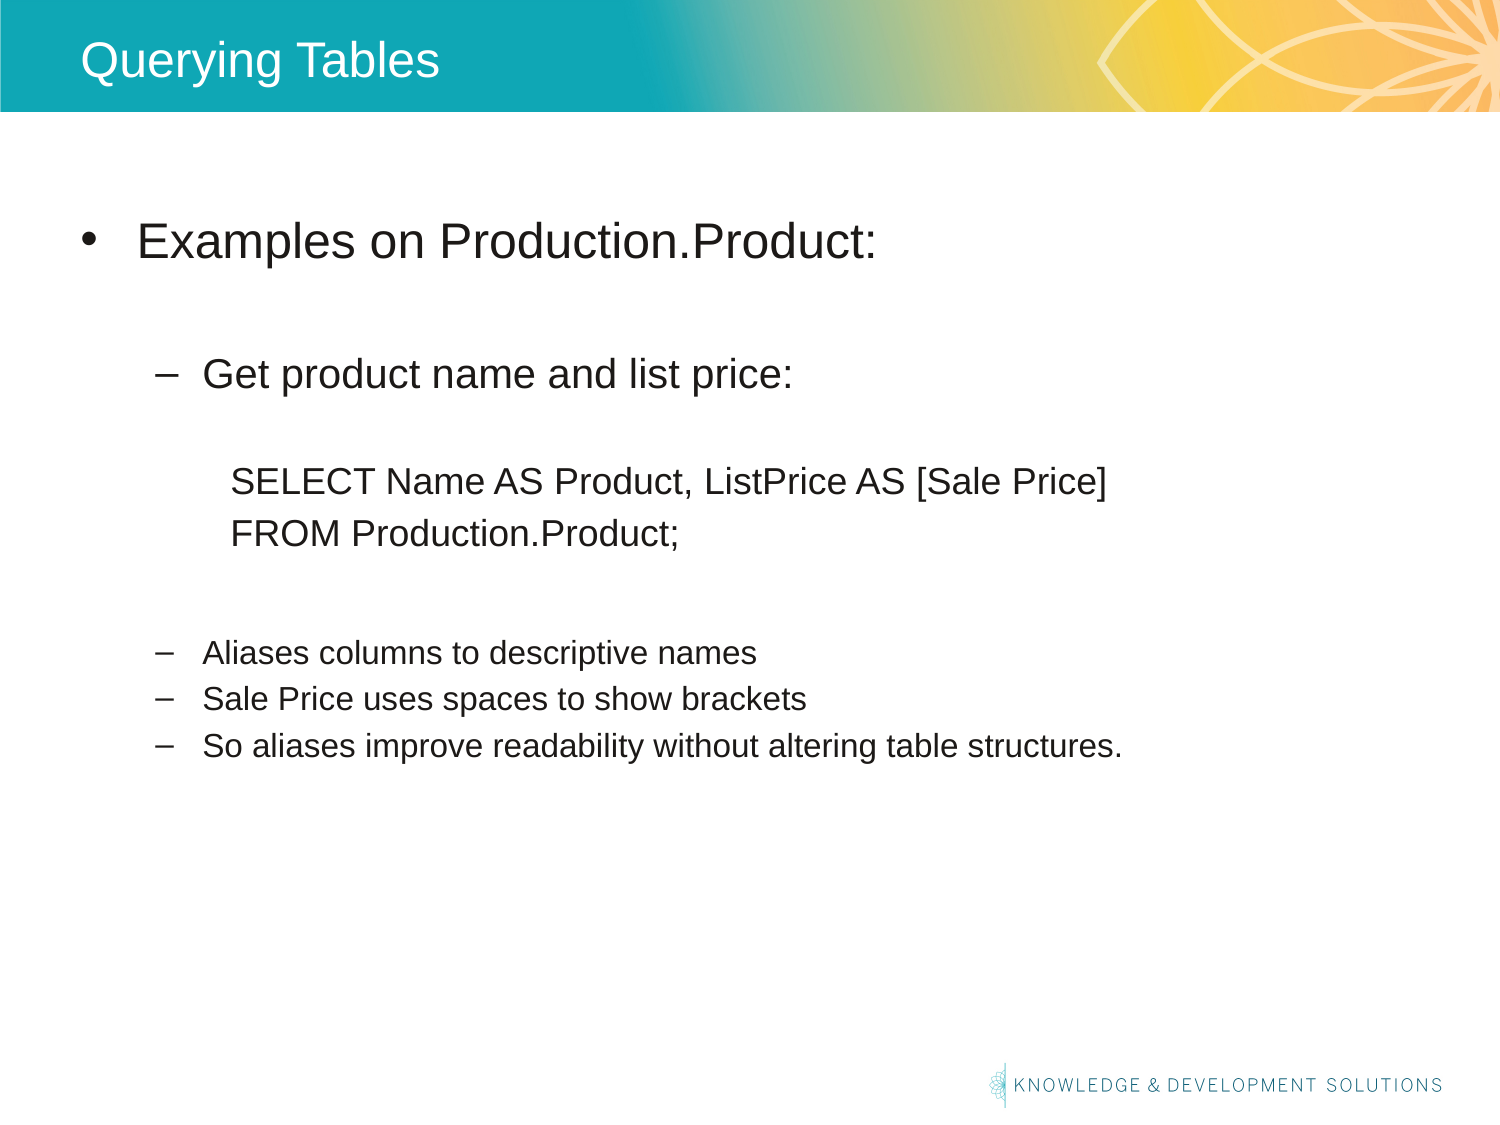

# Querying Tables
Examples on Production.Product:

Get product name and list price:

SELECT Name AS Product, ListPrice AS [Sale Price]
FROM Production.Product;

Aliases columns to descriptive names
Sale Price uses spaces to show brackets
So aliases improve readability without altering table structures.